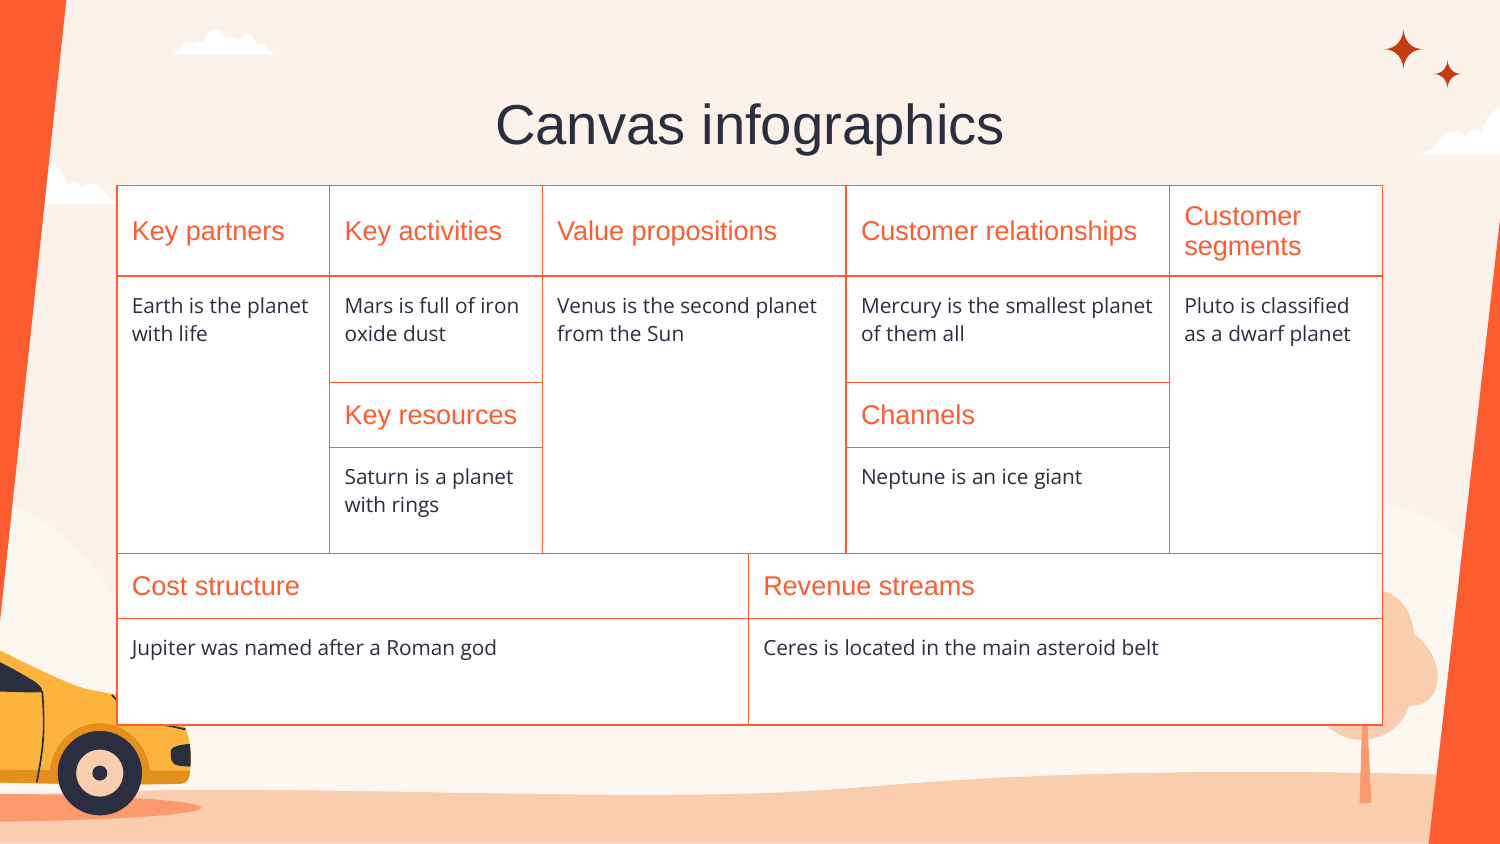

# Canvas infographics
| Key partners | Key activities | Value propositions |  | Customer relationships | Customer segments |
| --- | --- | --- | --- | --- | --- |
| Earth is the planet with life | Mars is full of iron oxide dust | Venus is the second planet from the Sun |  | Mercury is the smallest planet of them all | Pluto is classified as a dwarf planet |
|  | Key resources |  |  | Channels |  |
|  | Saturn is a planet with rings |  |  | Neptune is an ice giant |  |
| Cost structure |  |  | Revenue streams |  |  |
| Jupiter was named after a Roman god |  |  | Ceres is located in the main asteroid belt |  |  |